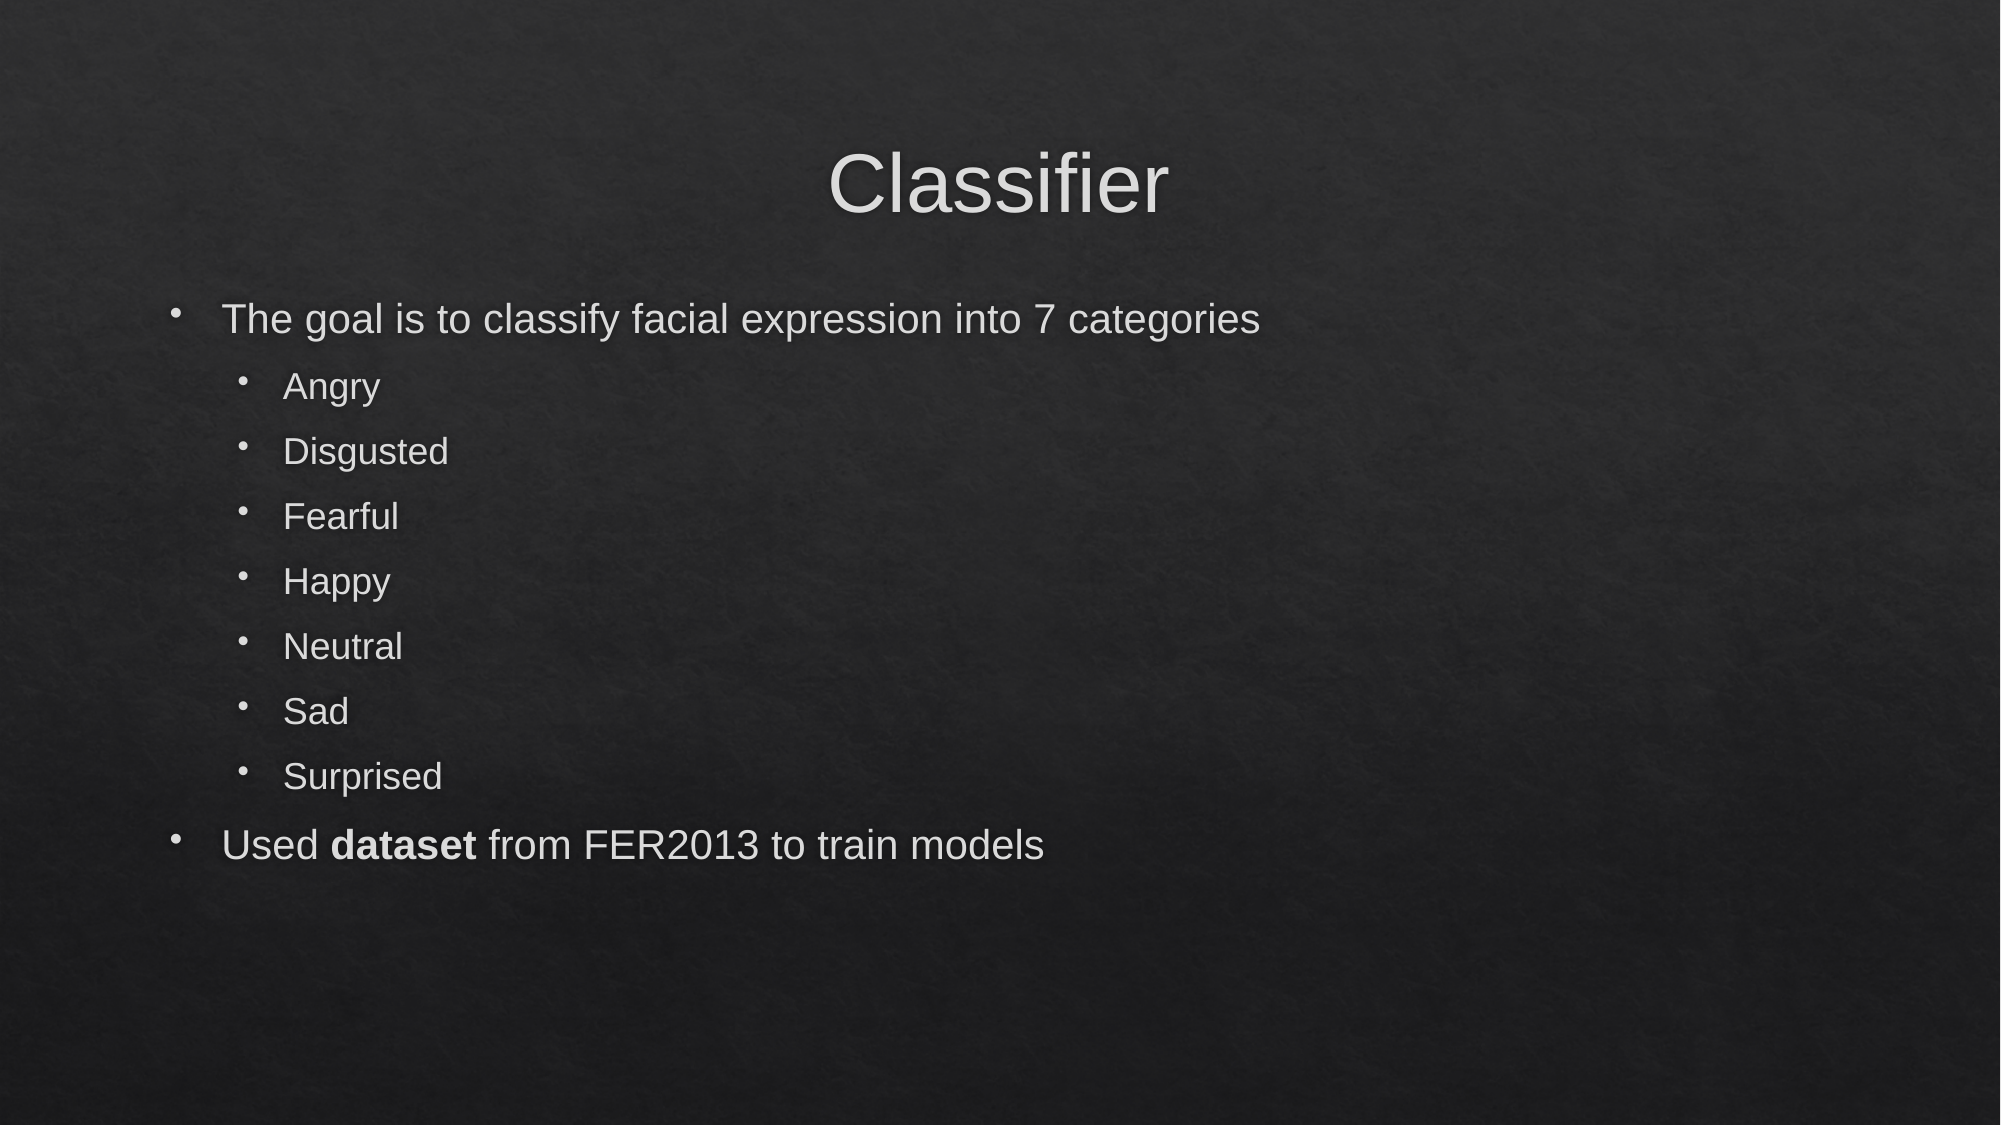

# Classifier
The goal is to classify facial expression into 7 categories
Angry
Disgusted
Fearful
Happy
Neutral
Sad
Surprised
Used dataset from FER2013 to train models